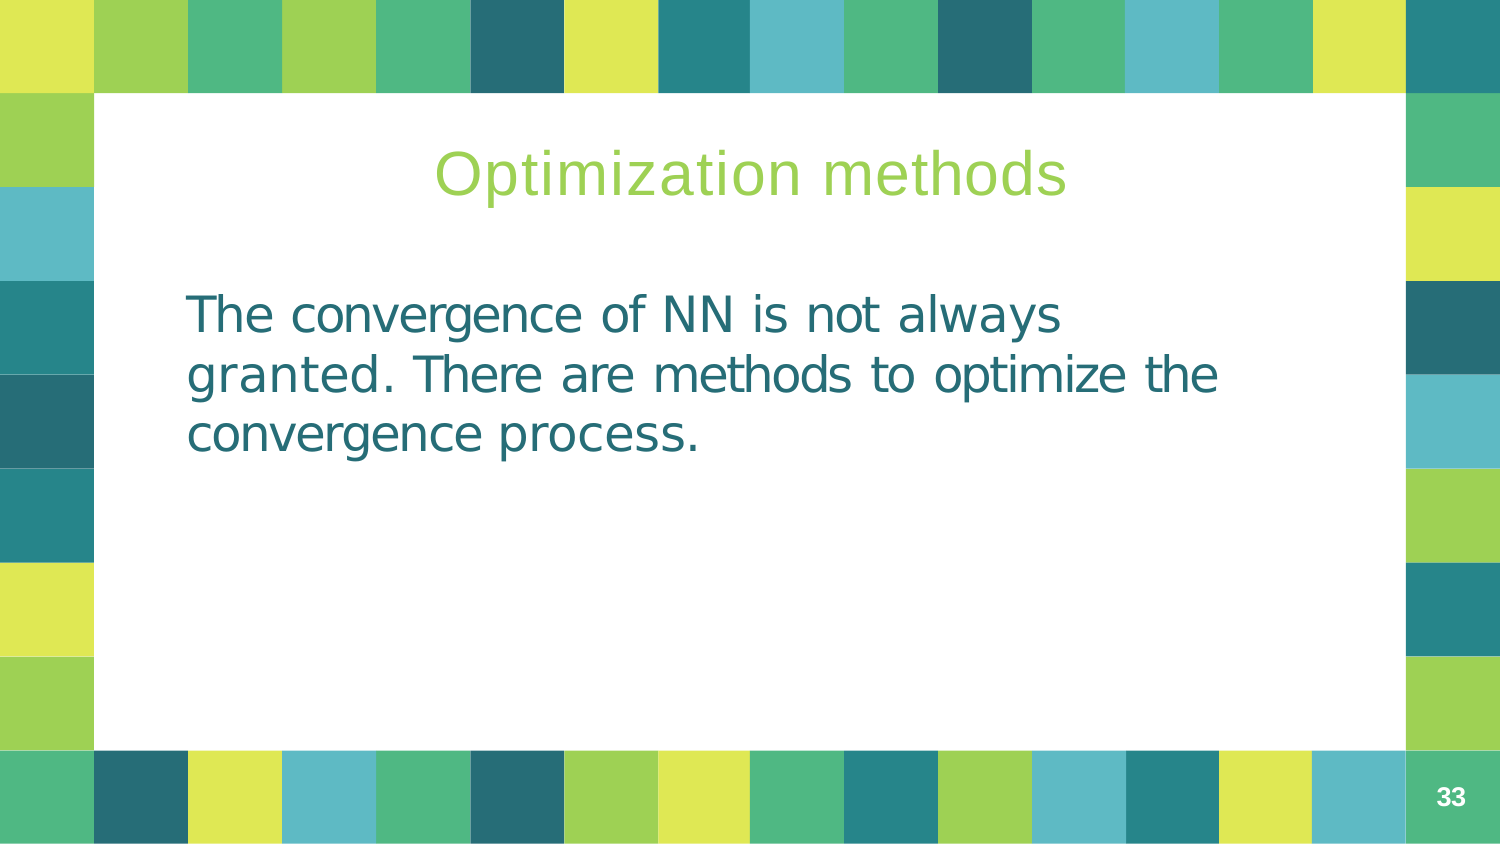

Optimization methods

The convergence of NN is not always granted. There are methods to optimize the convergence process.

33